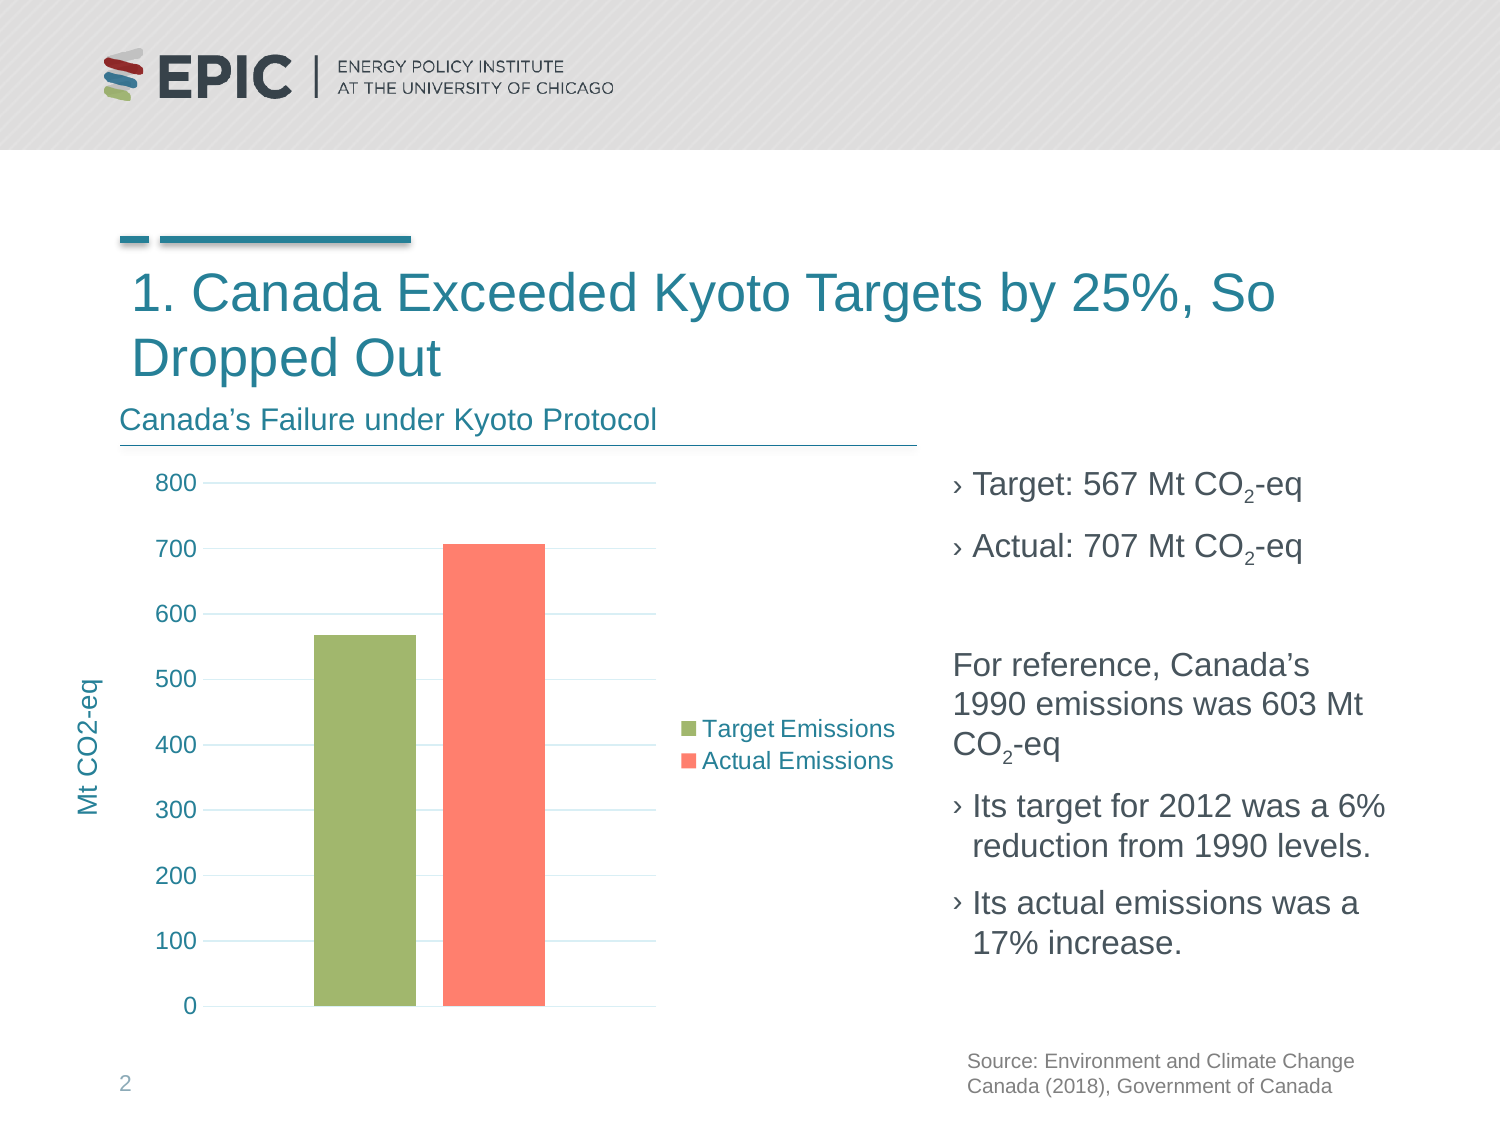

# 1. Canada Exceeded Kyoto Targets by 25%, So Dropped Out
Canada’s Failure under Kyoto Protocol
Target: 567 Mt CO2-eq
Actual: 707 Mt CO2-eq

For reference, Canada’s 1990 emissions was 603 Mt CO2-eq
Its target for 2012 was a 6% reduction from 1990 levels.
Its actual emissions was a 17% increase.

### Chart

| Category | Target Emissions | Actual Emissions |
|---|---|---|
| Target | 567.0 | 707.0 |
Source: Environment and Climate Change Canada (2018), Government of Canada
2